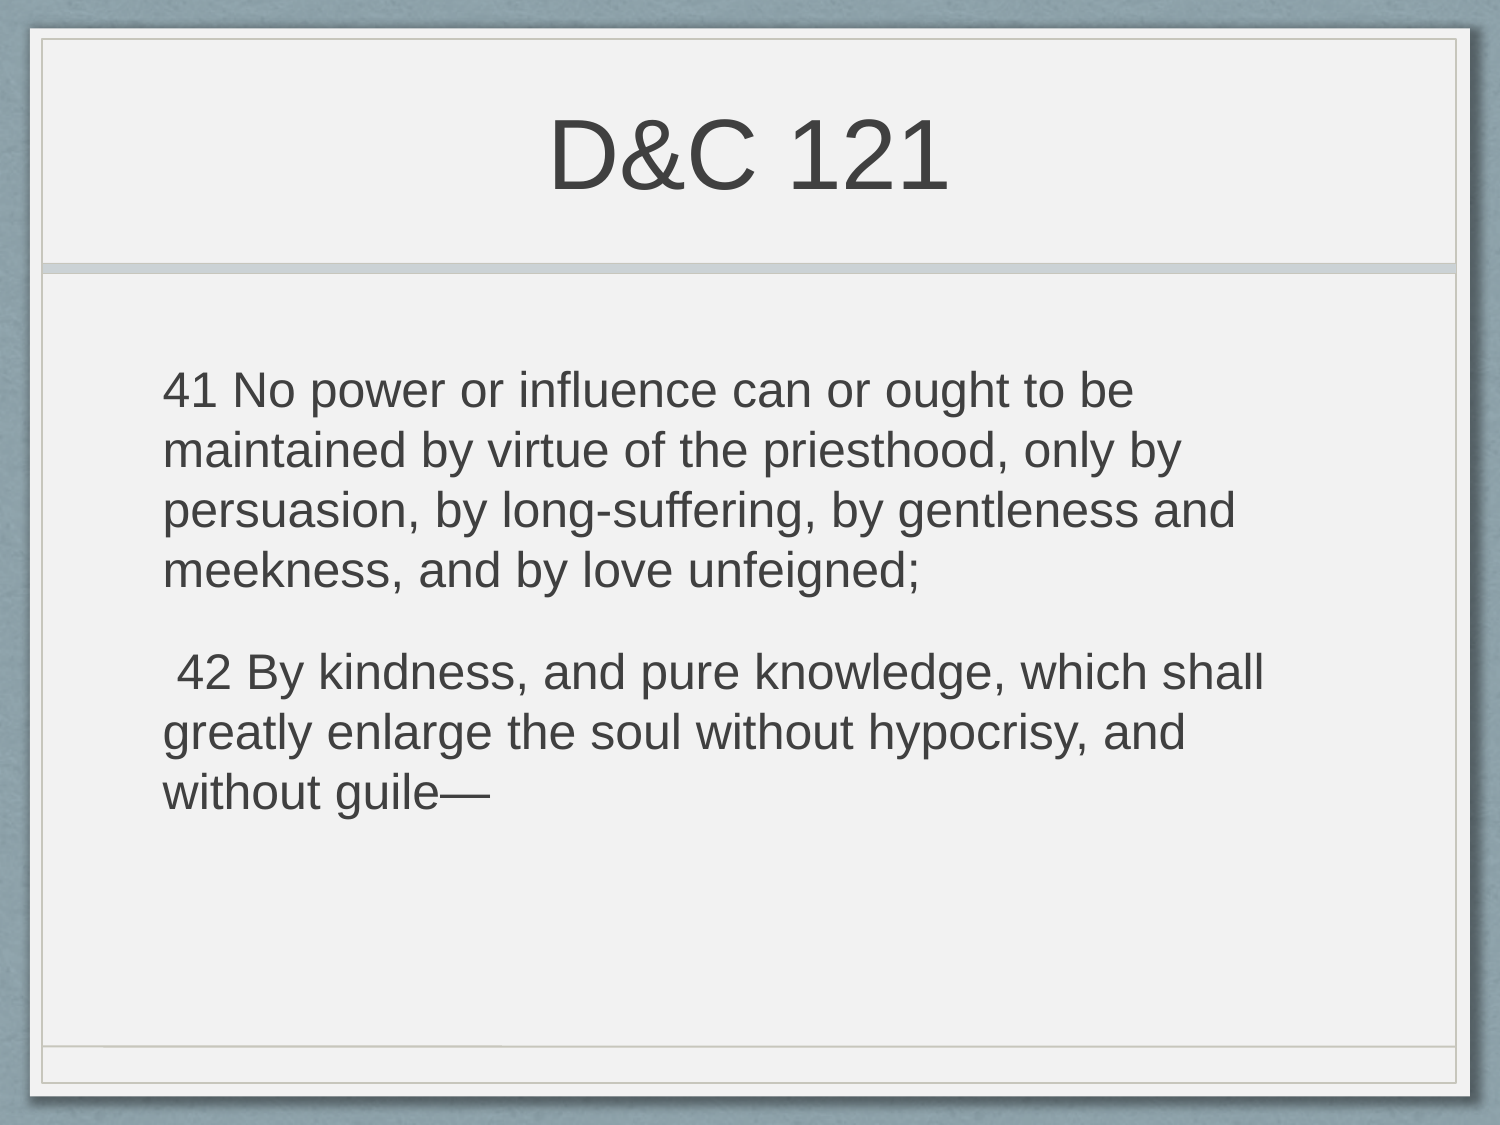

# D&C 121
41 No power or influence can or ought to be maintained by virtue of the priesthood, only by persuasion, by long-suffering, by gentleness and meekness, and by love unfeigned;
 42 By kindness, and pure knowledge, which shall greatly enlarge the soul without hypocrisy, and without guile—